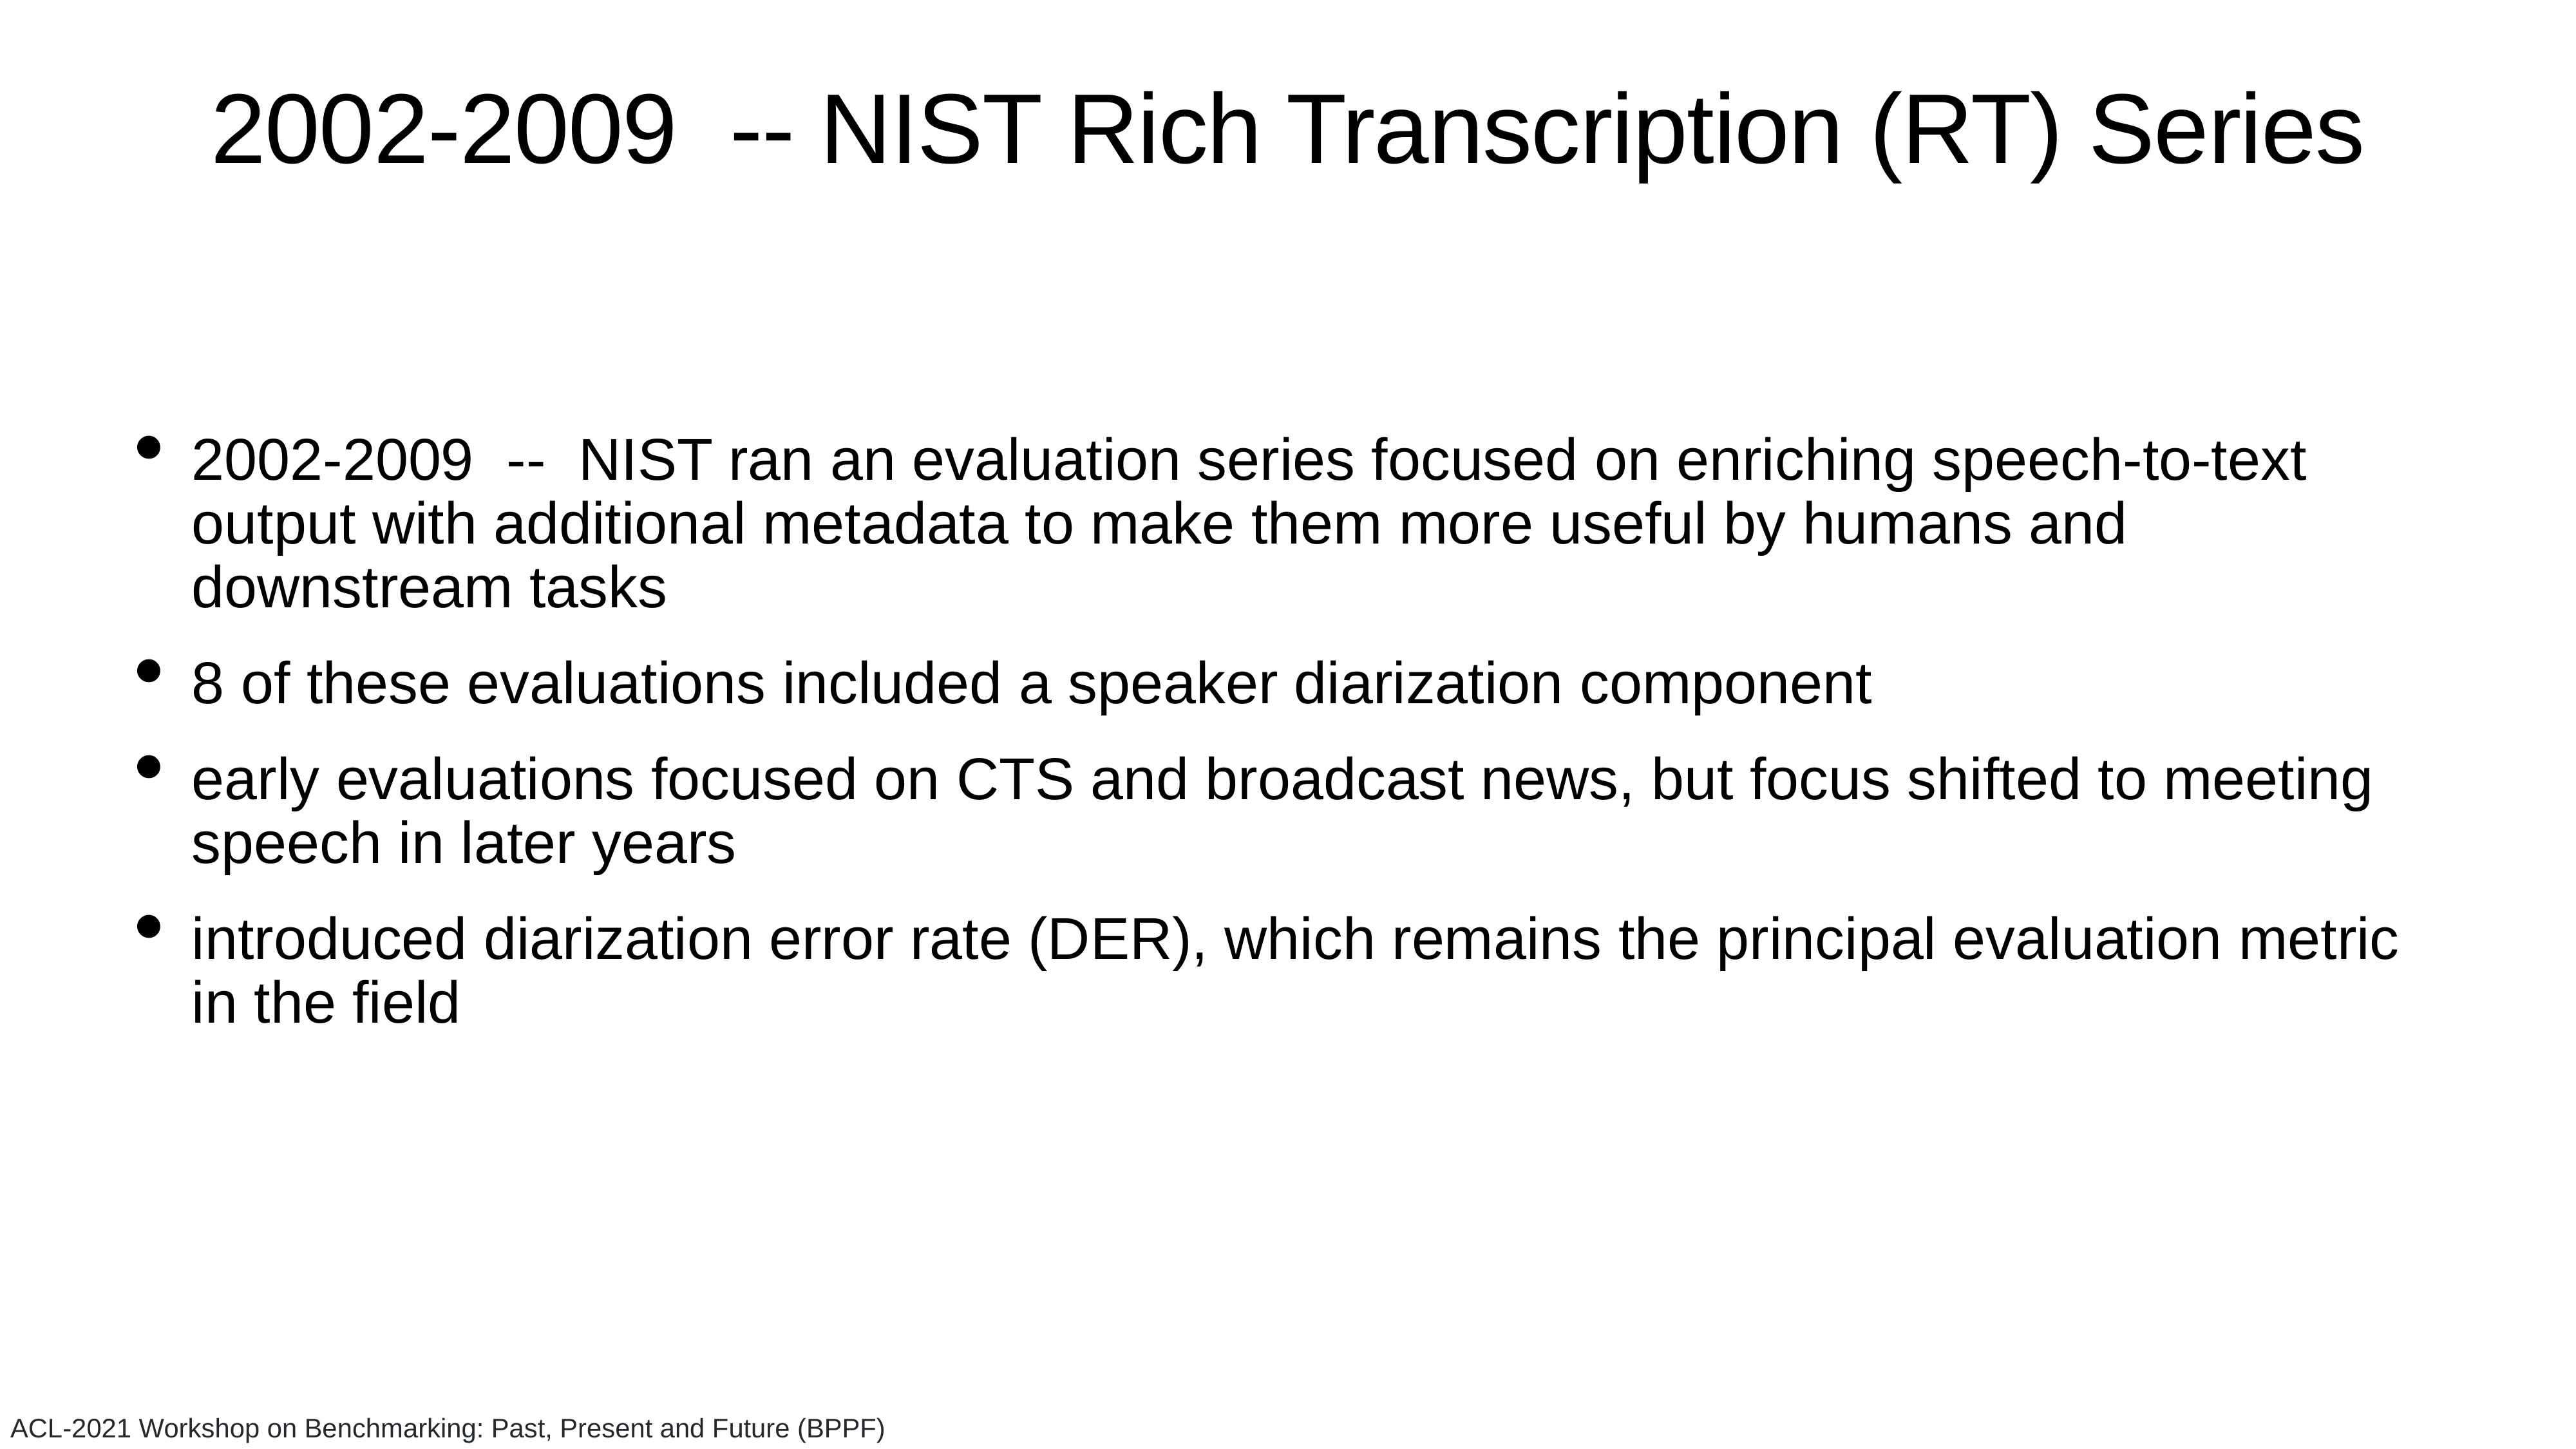

# 2002-2009  -- NIST Rich Transcription (RT) Series
2002-2009  --  NIST ran an evaluation series focused on enriching speech-to-text output with additional metadata to make them more useful by humans and downstream tasks
8 of these evaluations included a speaker diarization component
early evaluations focused on CTS and broadcast news, but focus shifted to meeting speech in later years
introduced diarization error rate (DER), which remains the principal evaluation metric in the field